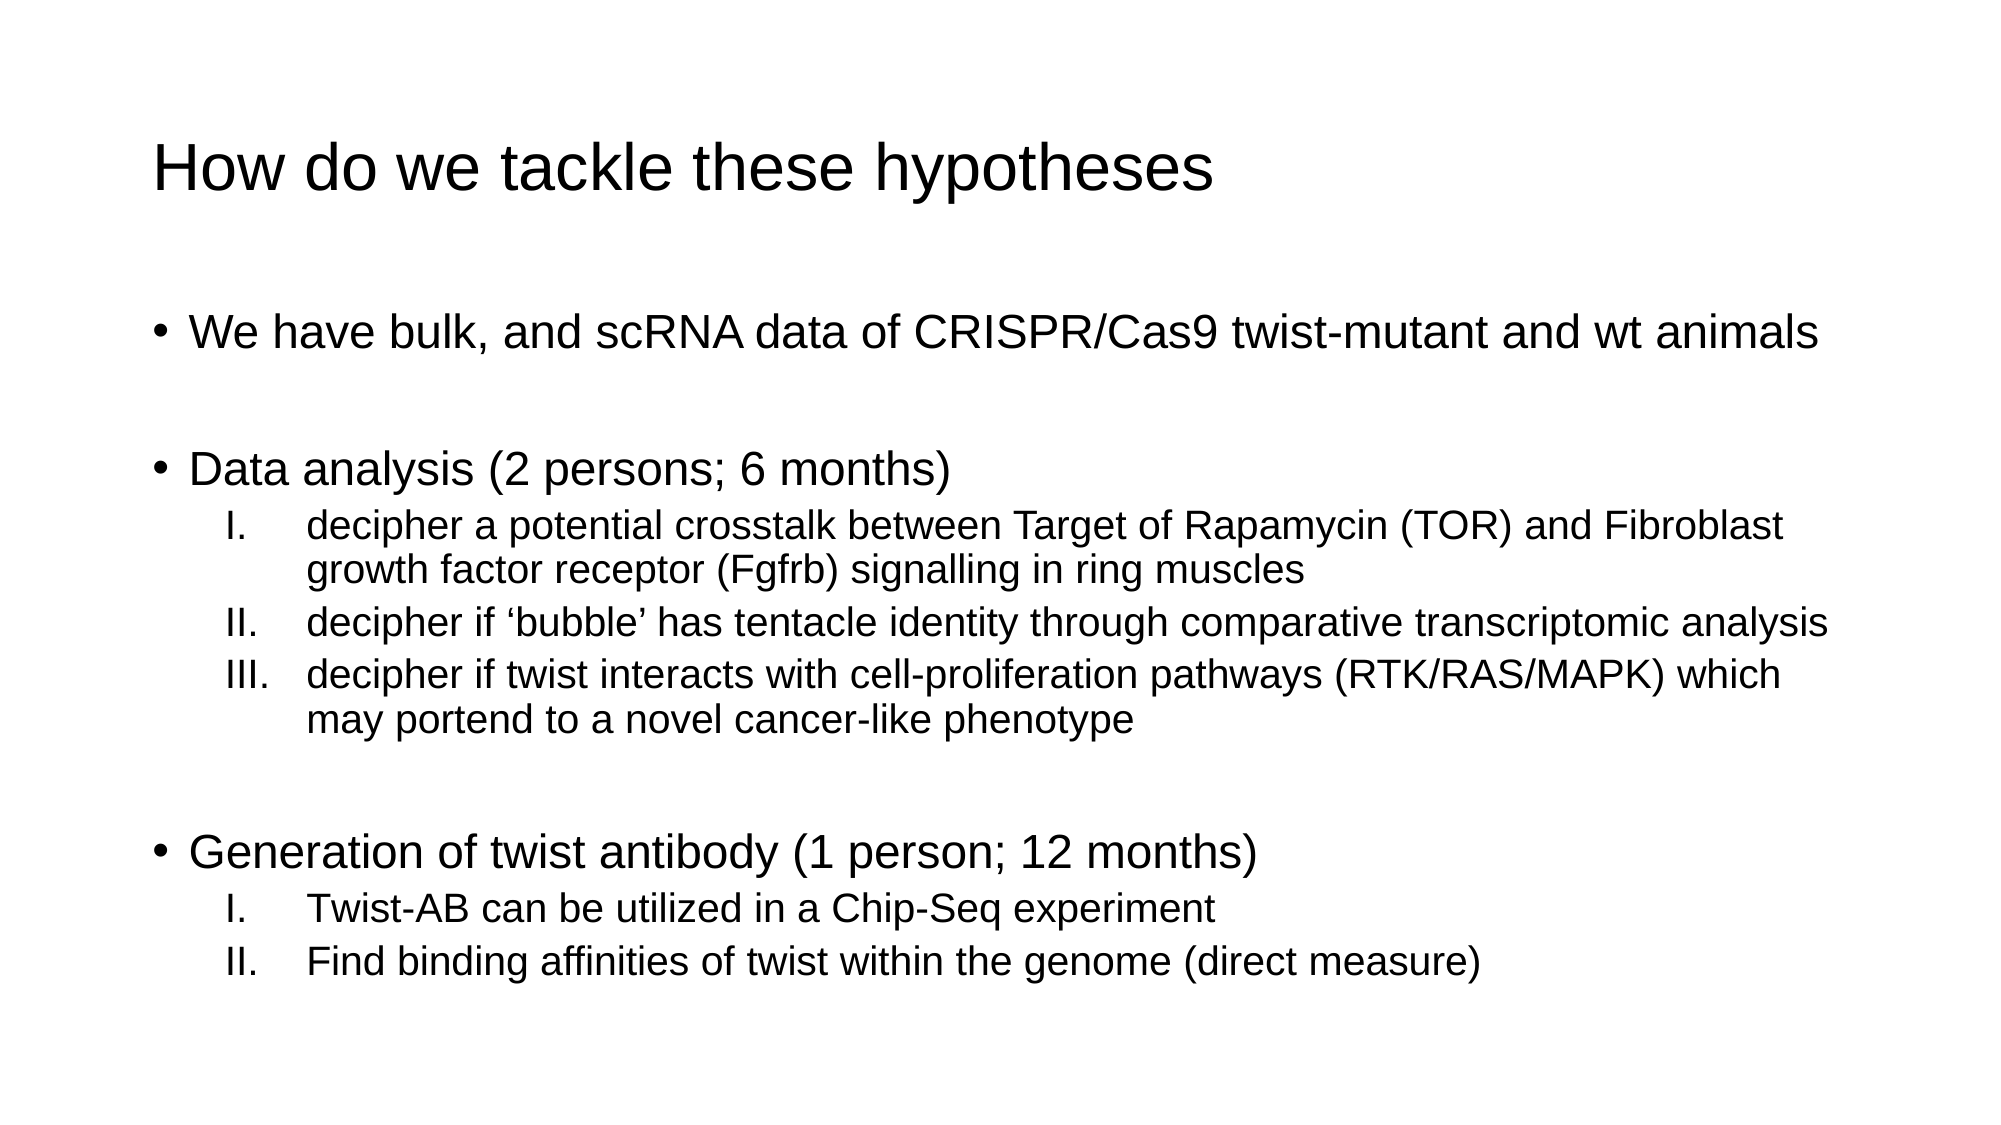

# How do we tackle these hypotheses
We have bulk, and scRNA data of CRISPR/Cas9 twist-mutant and wt animals

Data analysis (2 persons; 6 months)
decipher a potential crosstalk between Target of Rapamycin (TOR) and Fibroblast growth factor receptor (Fgfrb) signalling in ring muscles
decipher if ‘bubble’ has tentacle identity through comparative transcriptomic analysis
decipher if twist interacts with cell-proliferation pathways (RTK/RAS/MAPK) which may portend to a novel cancer-like phenotype

Generation of twist antibody (1 person; 12 months)
Twist-AB can be utilized in a Chip-Seq experiment
Find binding affinities of twist within the genome (direct measure)